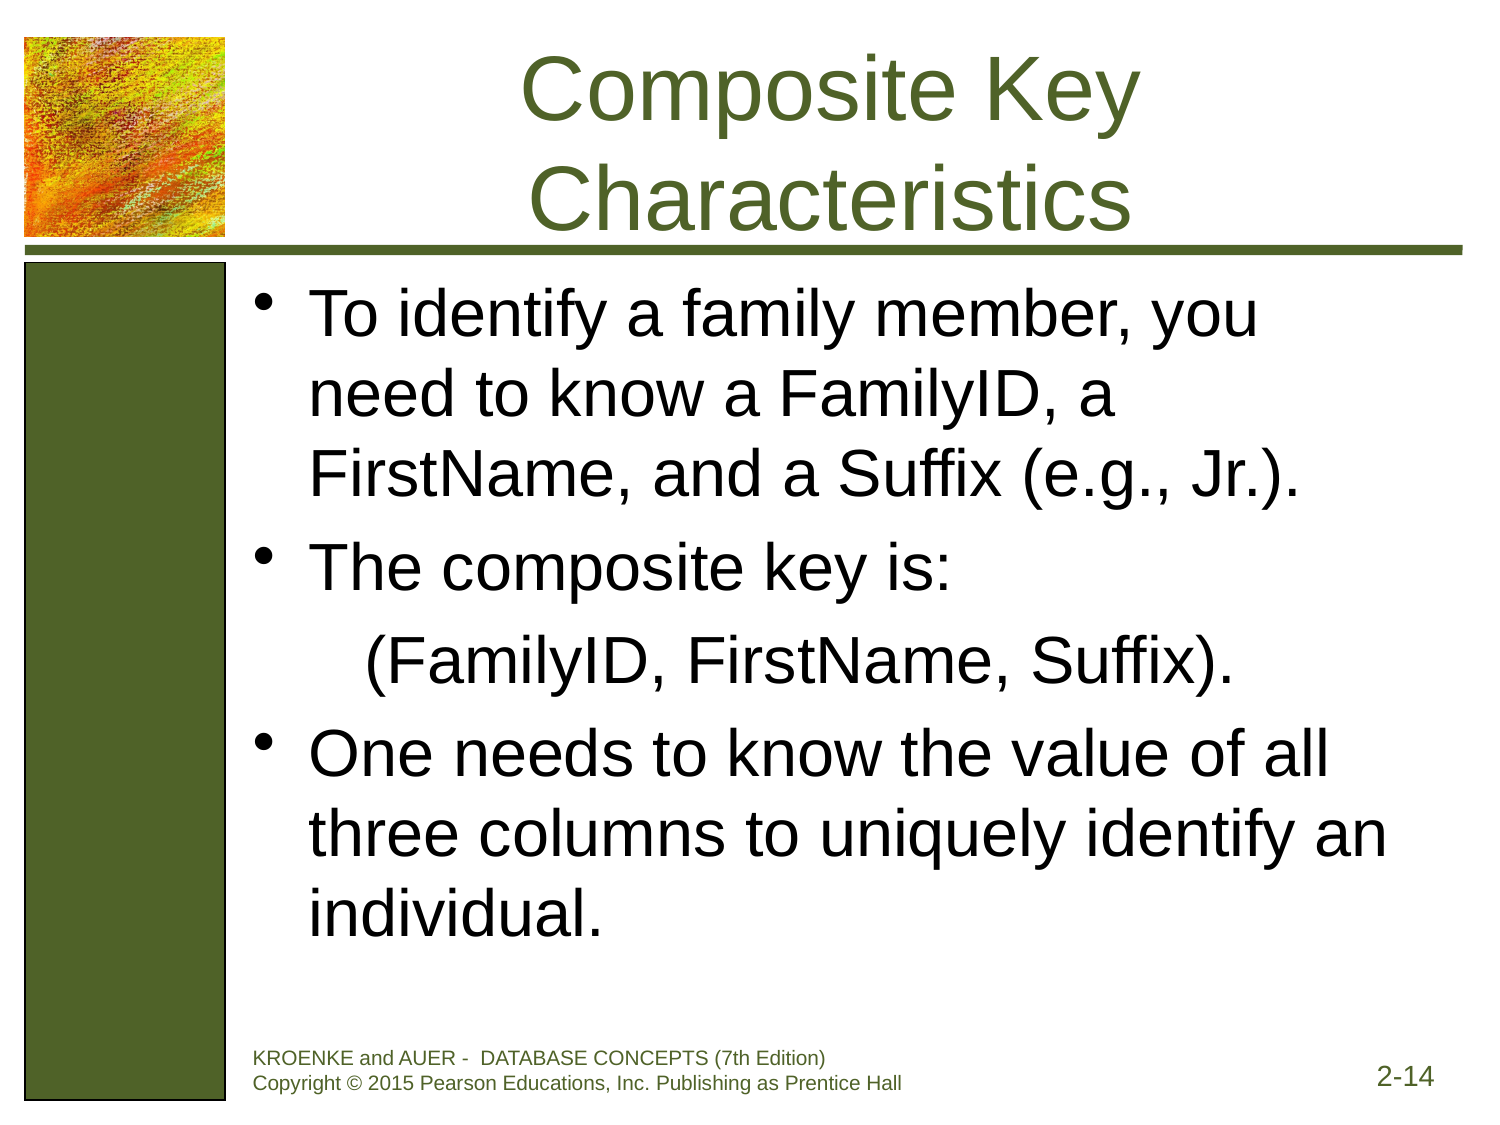

# Composite Key Characteristics
To identify a family member, you need to know a FamilyID, a FirstName, and a Suffix (e.g., Jr.).
The composite key is:
	   (FamilyID, FirstName, Suffix).
One needs to know the value of all three columns to uniquely identify an individual.

KROENKE and AUER -  DATABASE CONCEPTS (7th Edition)                                    Copyright © 2015 Pearson Educations, Inc. Publishing as Prentice Hall
2-14